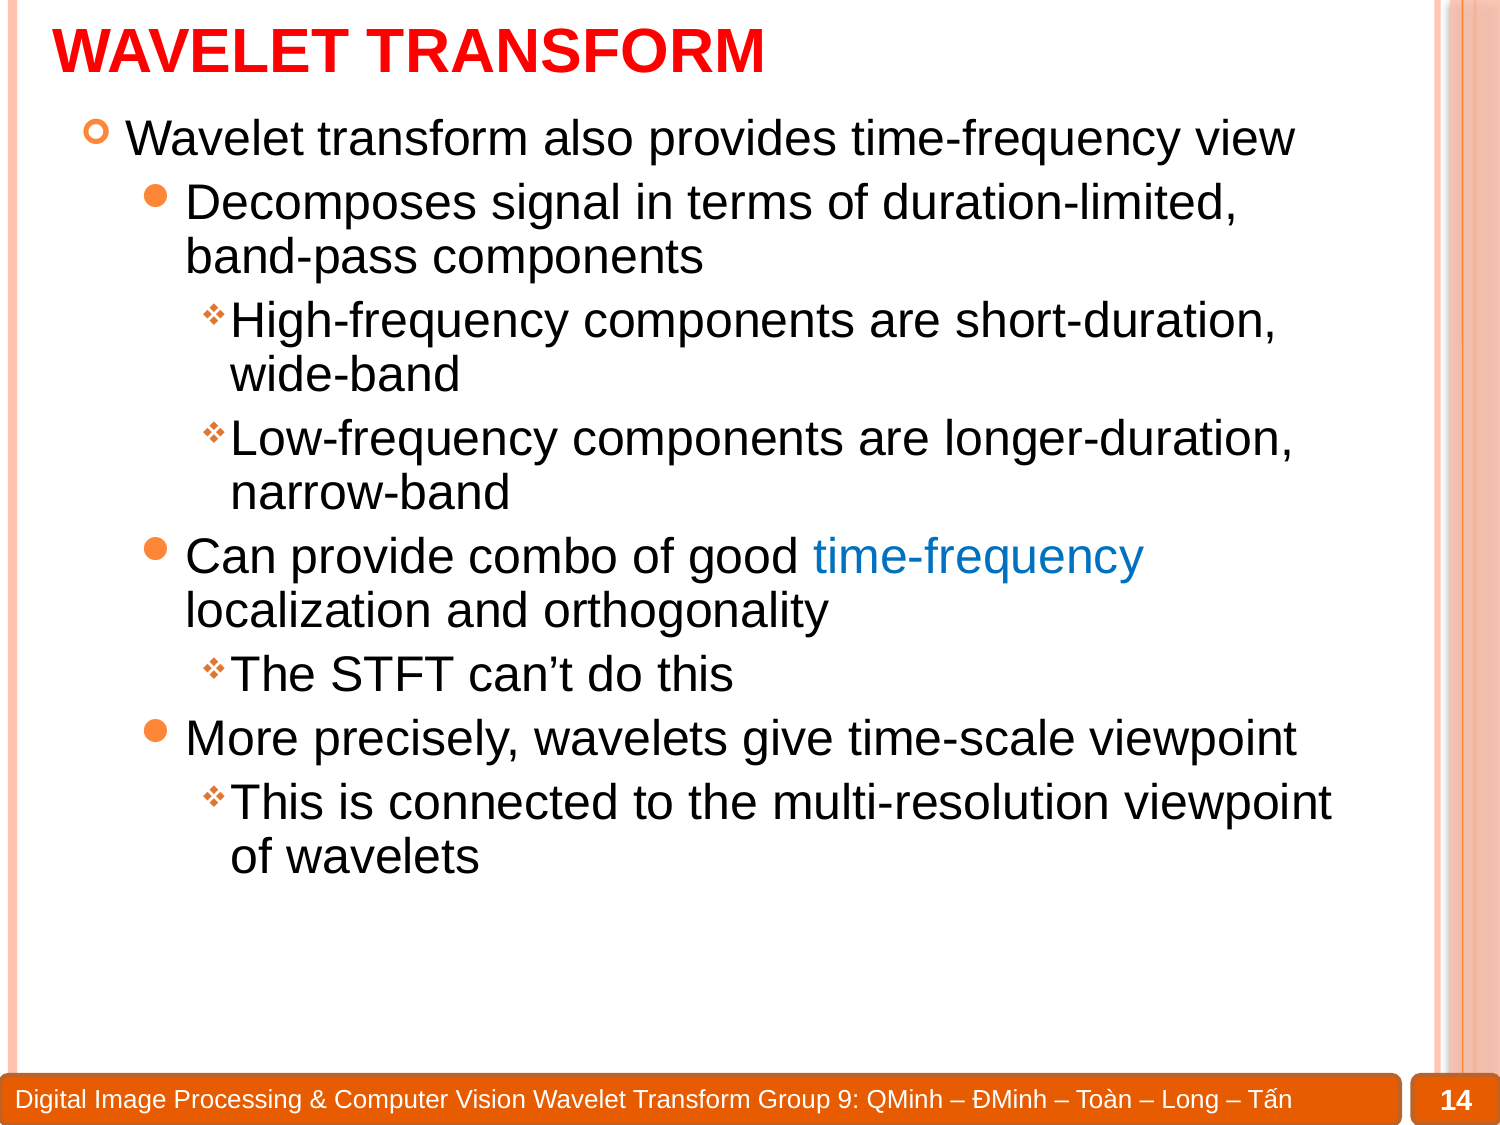

# WAVELET TRANSFORM
Wavelet transform also provides time-frequency view
Decomposes signal in terms of duration-limited, band-pass components
High-frequency components are short-duration, wide-band
Low-frequency components are longer-duration, narrow-band
Can provide combo of good time-frequency localization and orthogonality
The STFT can’t do this
More precisely, wavelets give time-scale viewpoint
This is connected to the multi-resolution viewpoint of wavelets
14